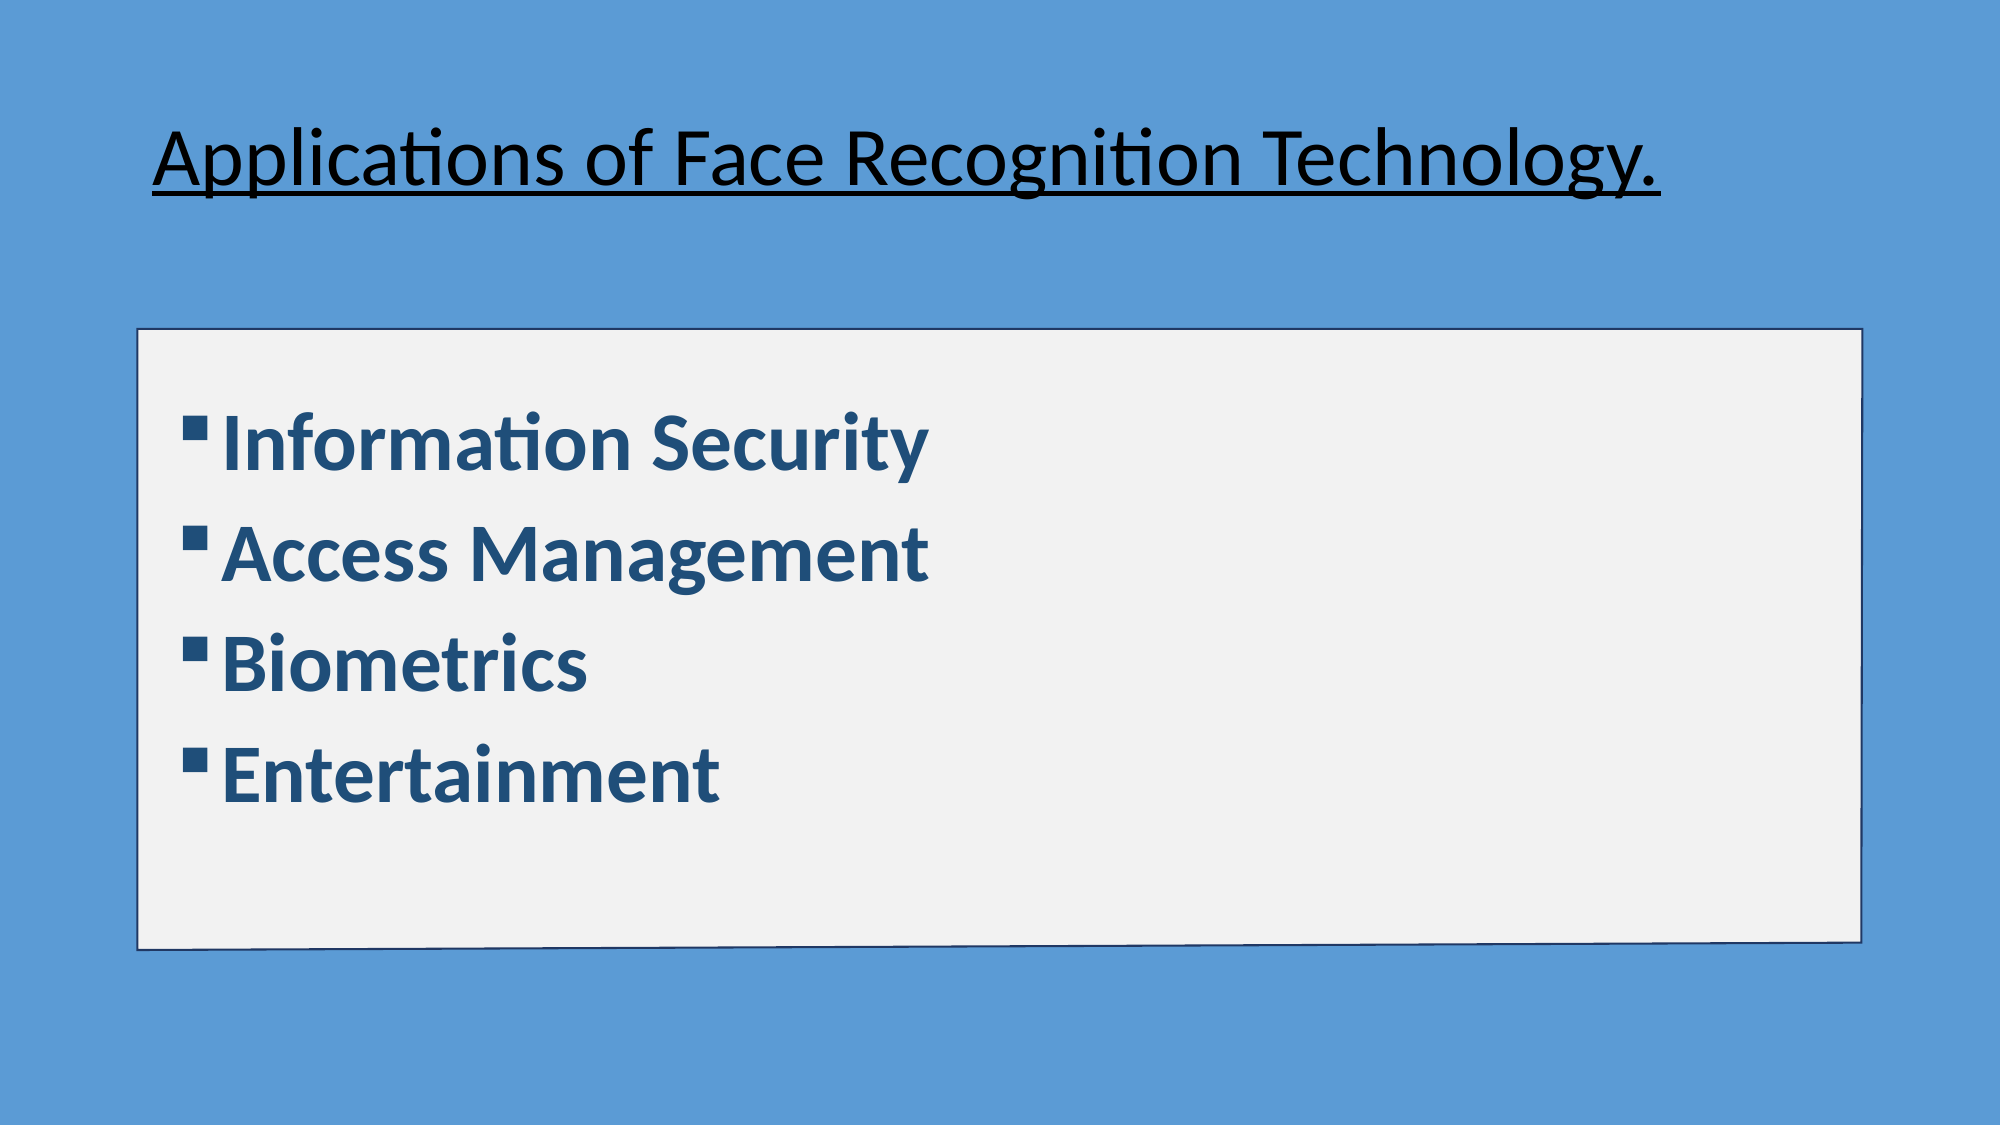

Applications of Face Recognition Technology.

Information Security
Access Management
Biometrics
Entertainment